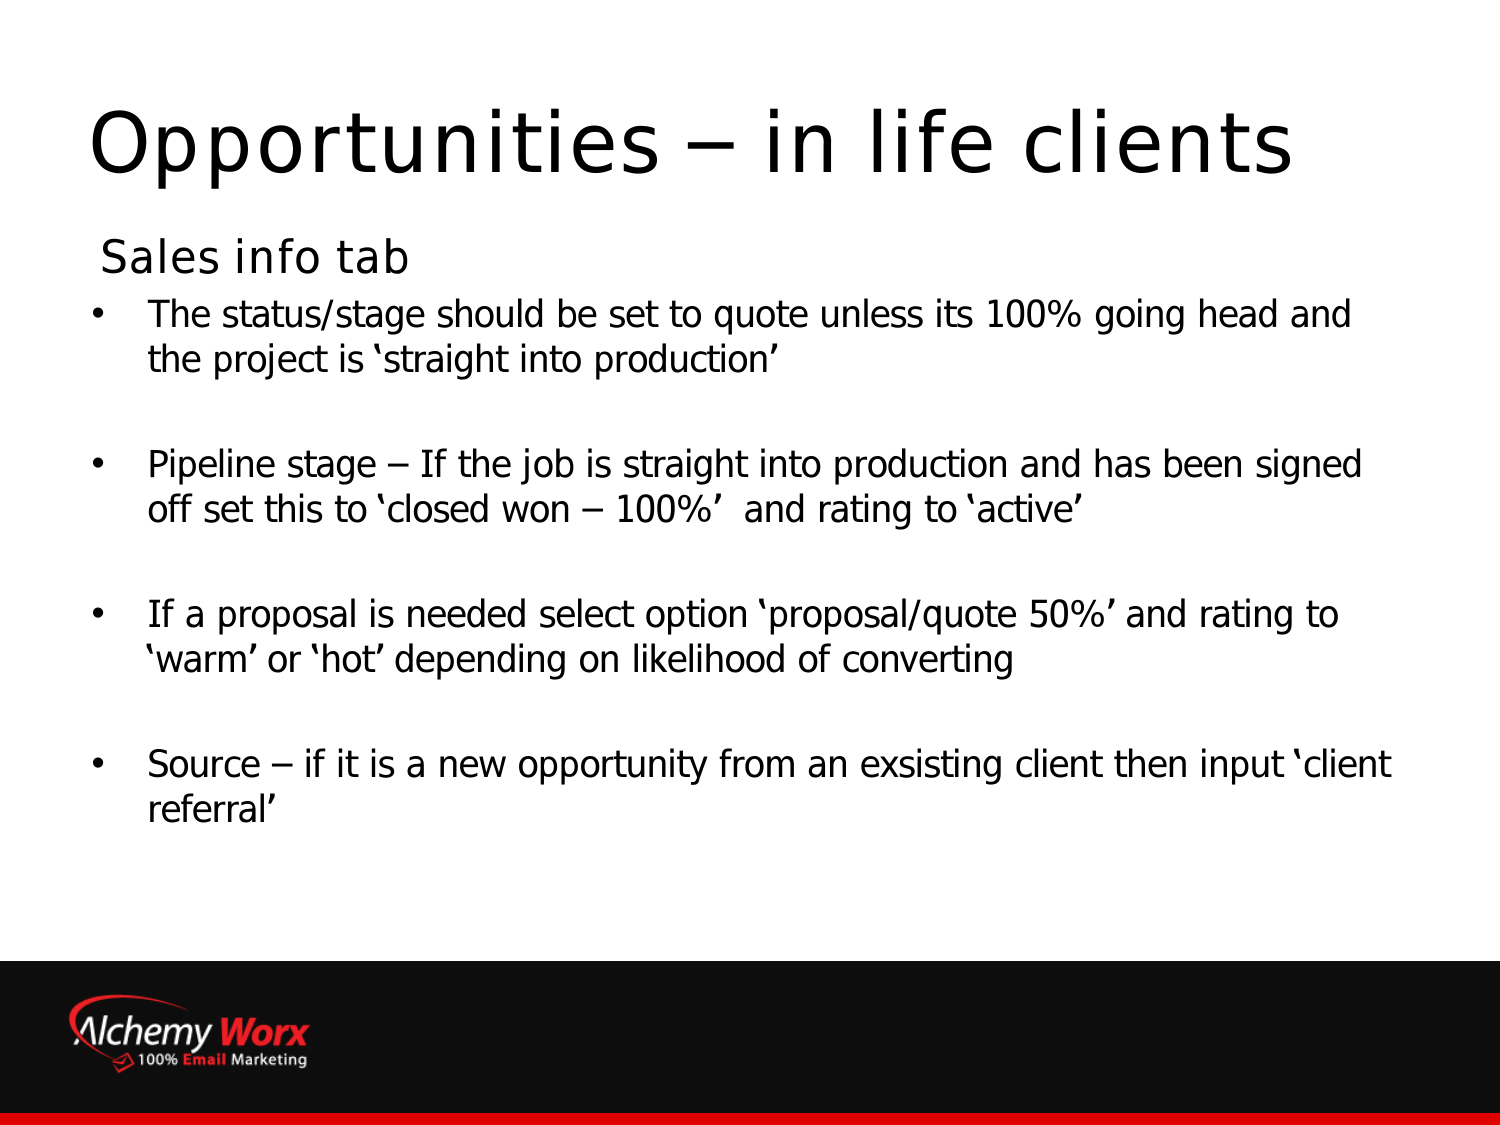

# Opportunities – in life clients
Sales info tab
The status/stage should be set to quote unless its 100% going head and the project is ‘straight into production’

Pipeline stage – If the job is straight into production and has been signed off set this to ‘closed won – 100%’  and rating to ‘active’

If a proposal is needed select option ‘proposal/quote 50%’ and rating to ‘warm’ or ‘hot’ depending on likelihood of converting

Source – if it is a new opportunity from an exsisting client then input ‘client referral’